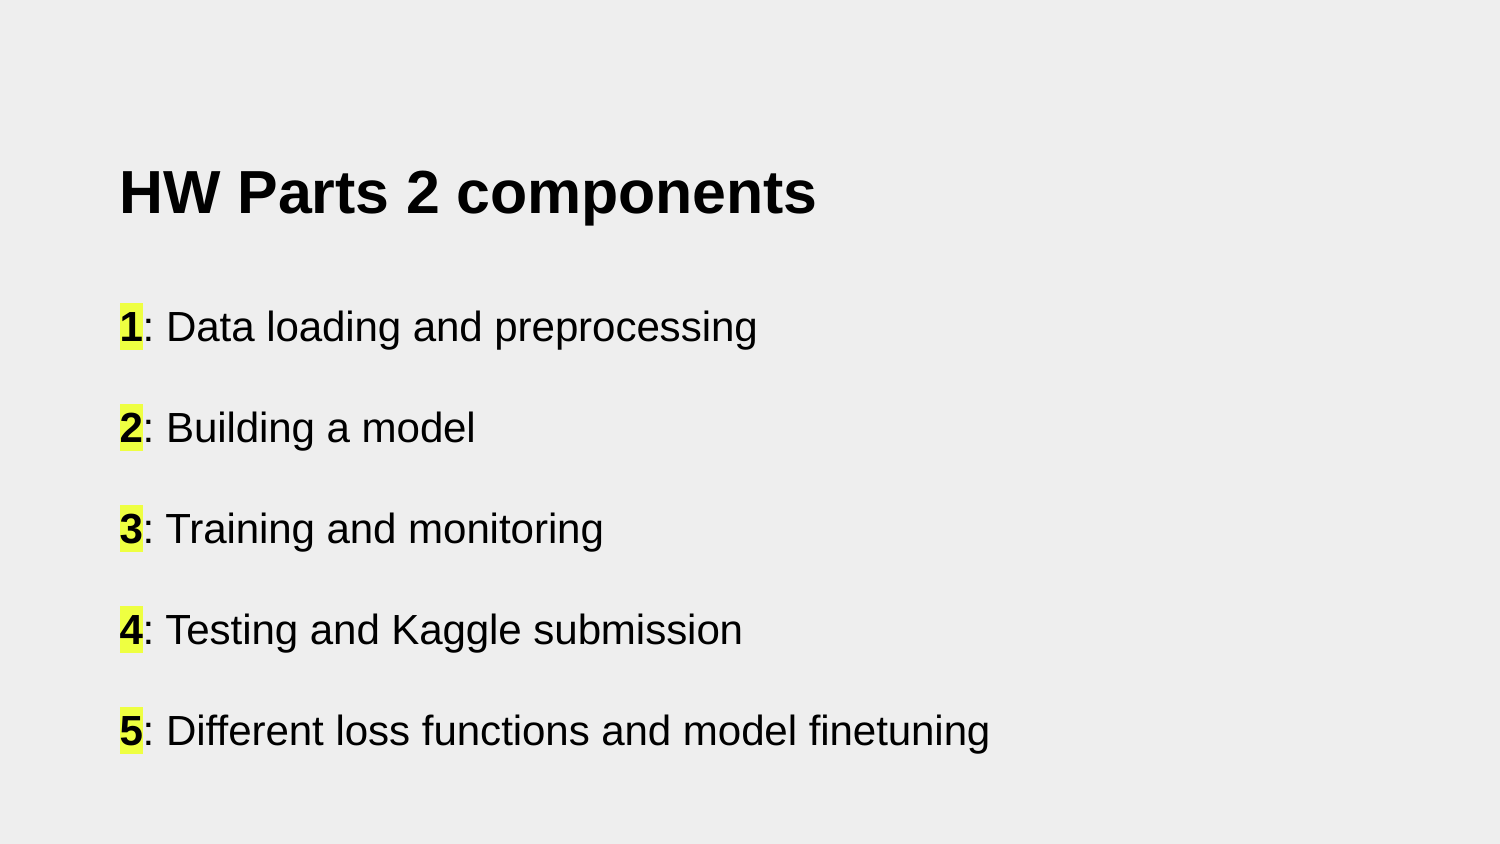

# HW Parts 2 components

1: Data loading and preprocessing

2: Building a model

3: Training and monitoring

4: Testing and Kaggle submission

5: Different loss functions and model finetuning